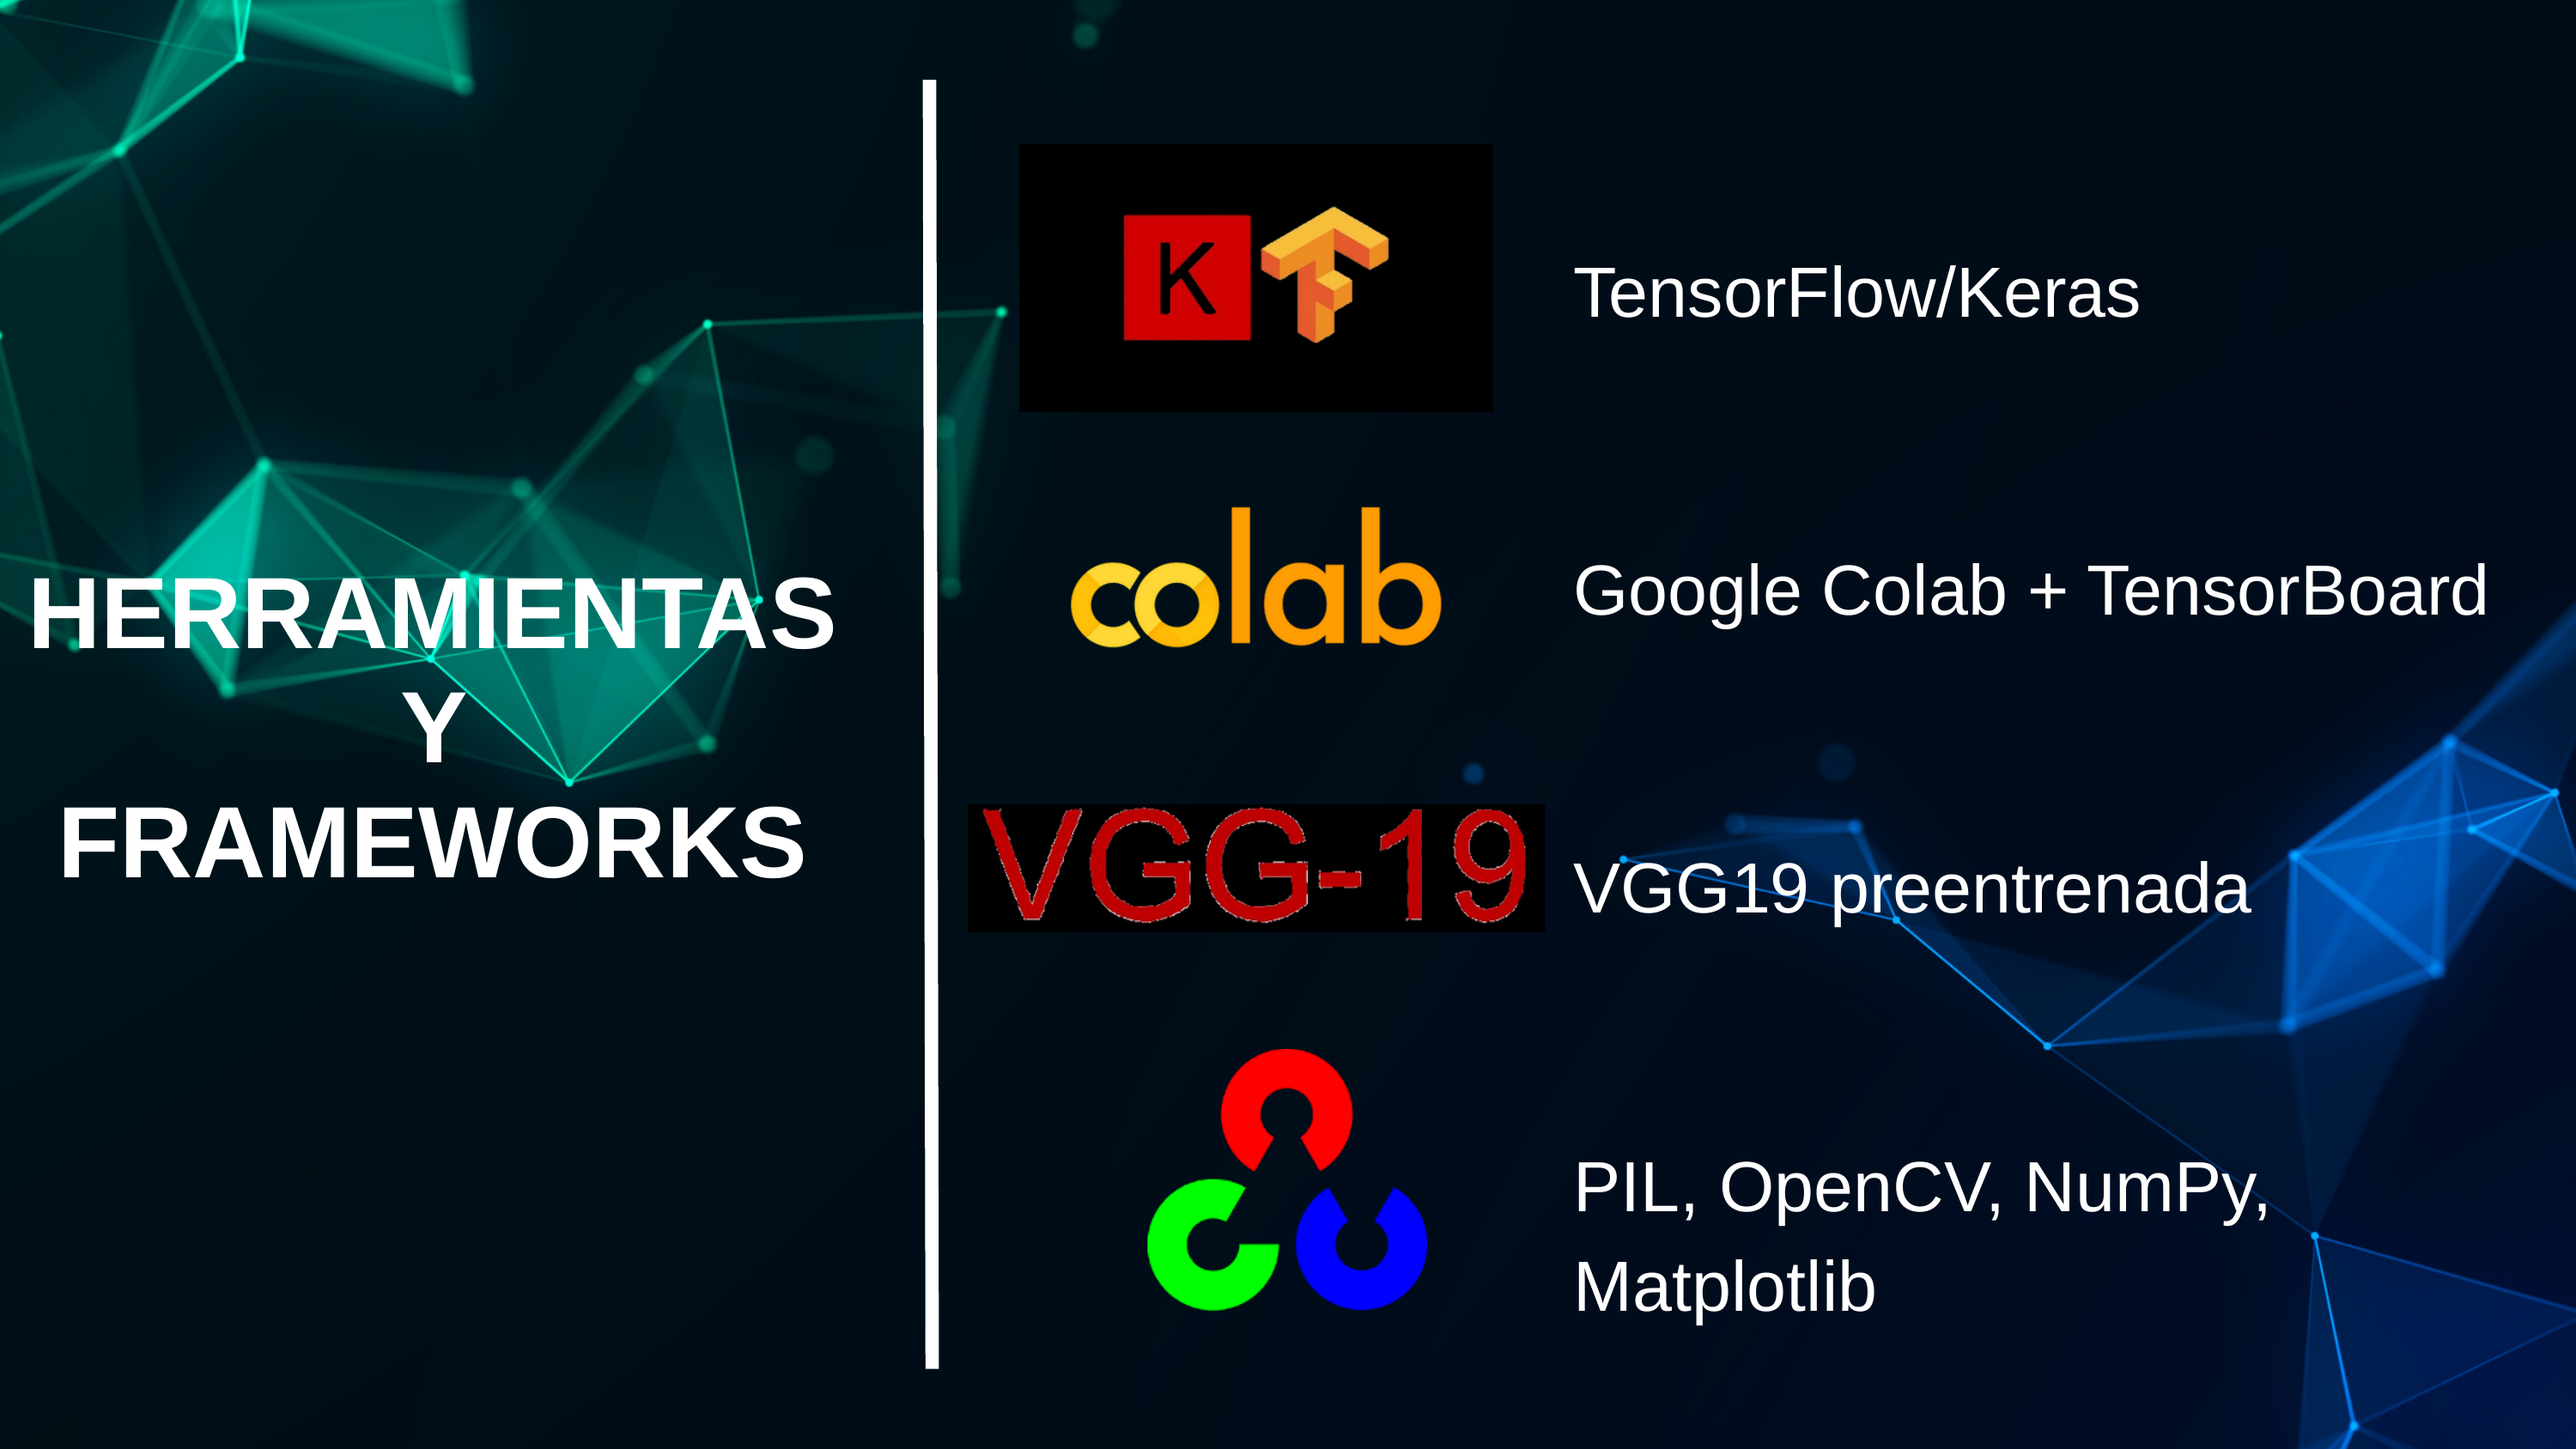

TensorFlow/Keras

Google Colab + TensorBoard

VGG19 preentrenada

PIL, OpenCV, NumPy, Matplotlib

HERRAMIENTAS
 Y
FRAMEWORKS